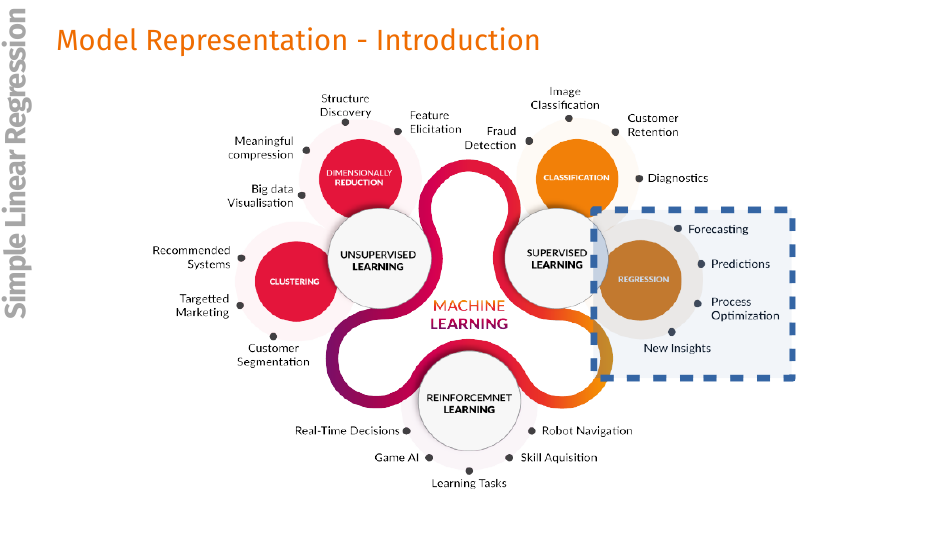

Model Representation - Introduction

Simple Linear Regression